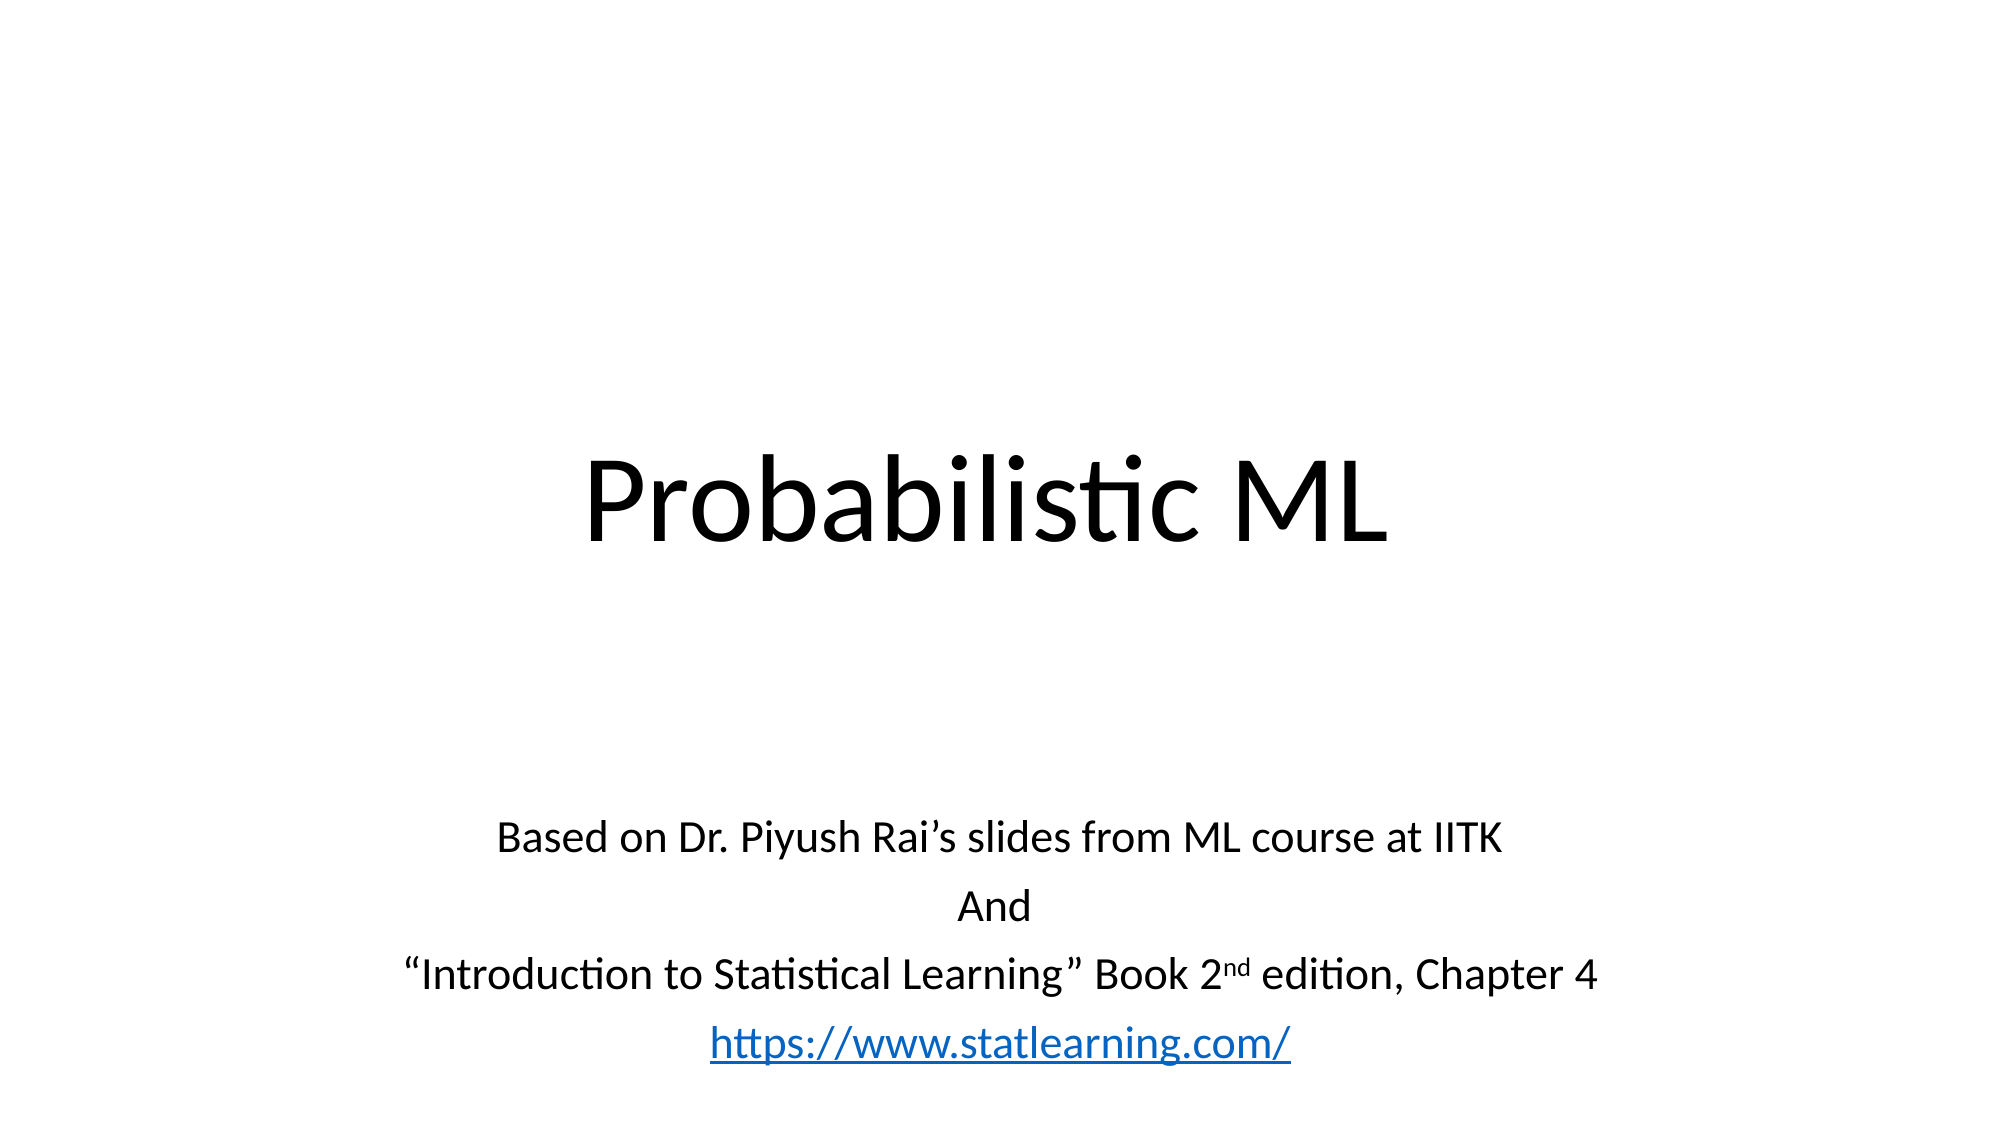

# Probabilistic ML
Based on Dr. Piyush Rai’s slides from ML course at IITK
And
“Introduction to Statistical Learning” Book 2nd edition, Chapter 4
https://www.statlearning.com/